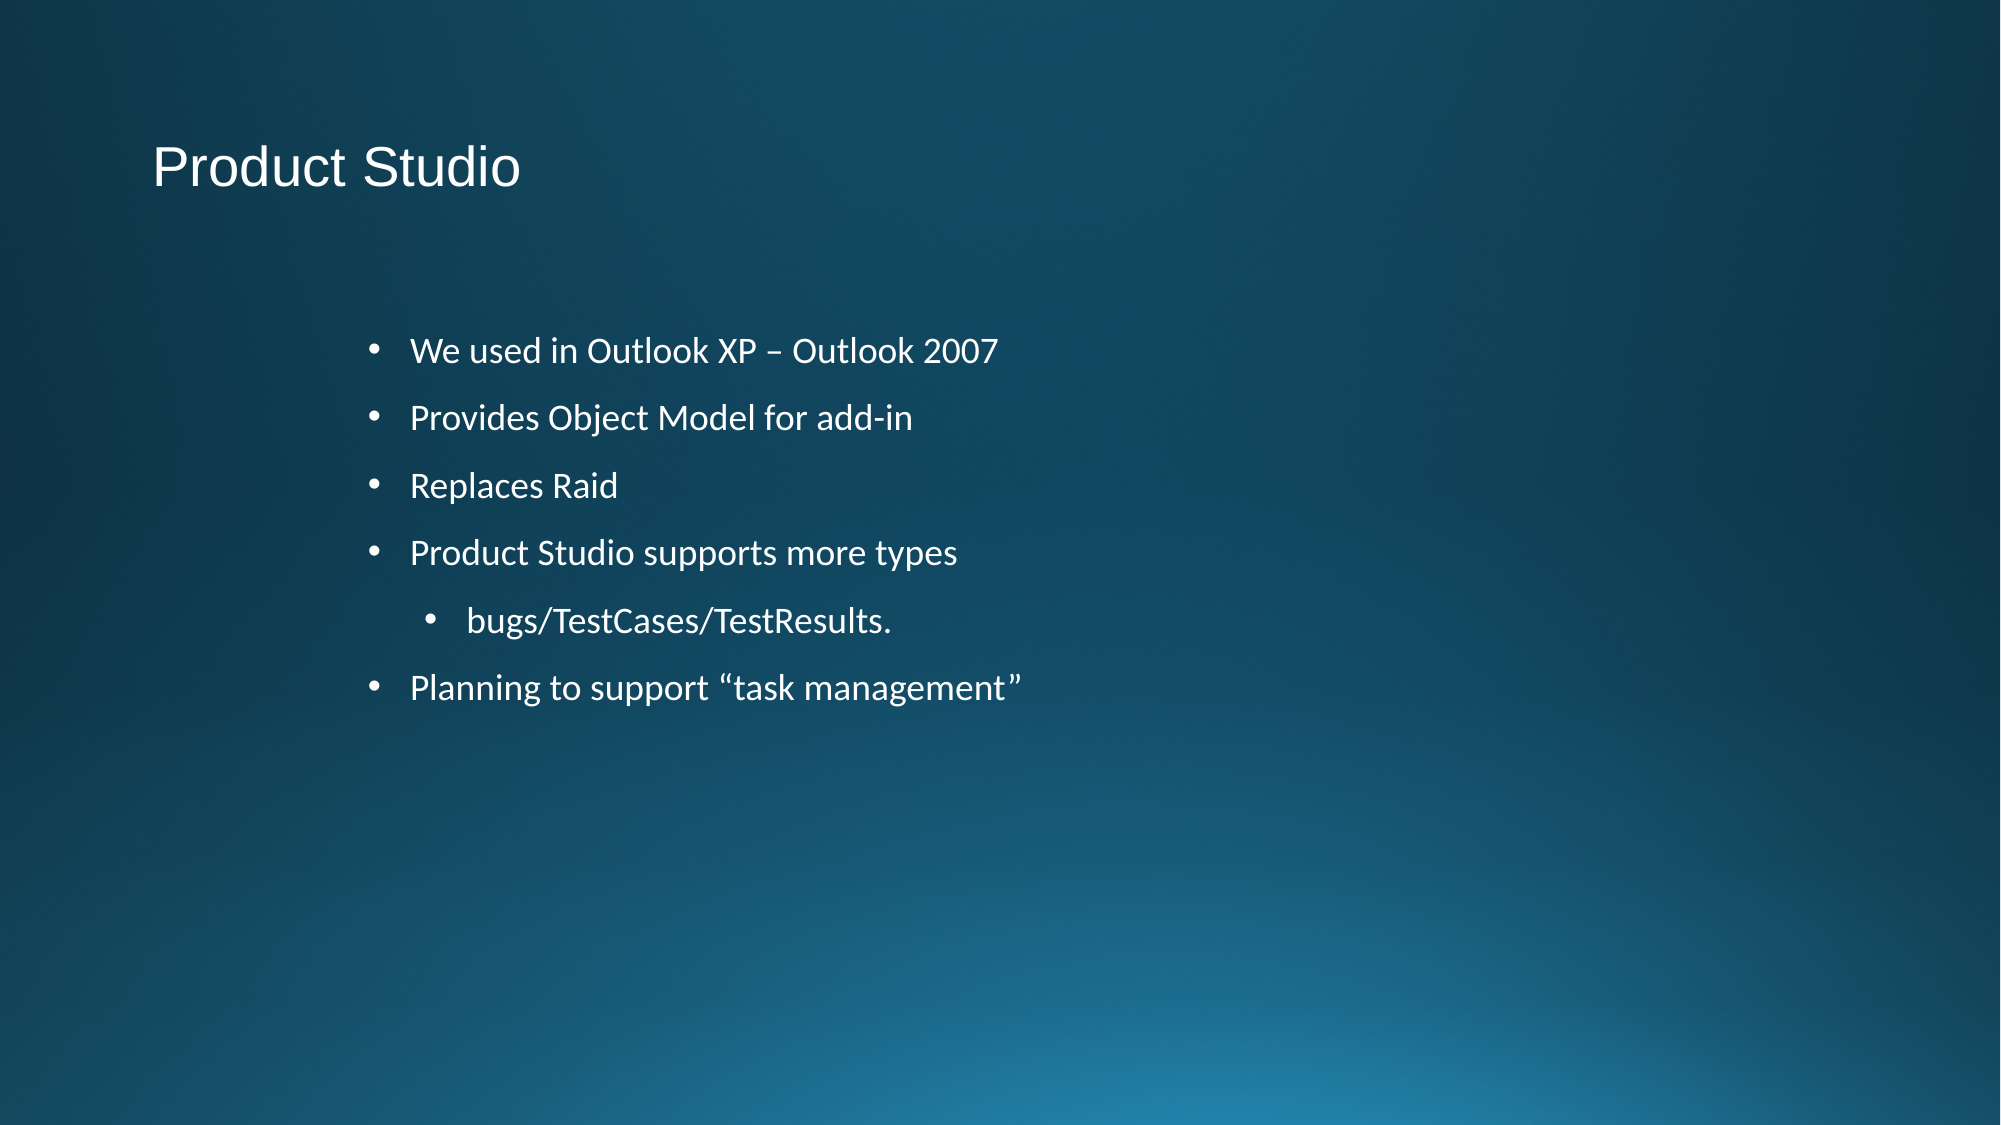

# Product Studio
We used in Outlook XP – Outlook 2007
Provides Object Model for add-in
Replaces Raid
Product Studio supports more types
bugs/TestCases/TestResults.
Planning to support “task management”